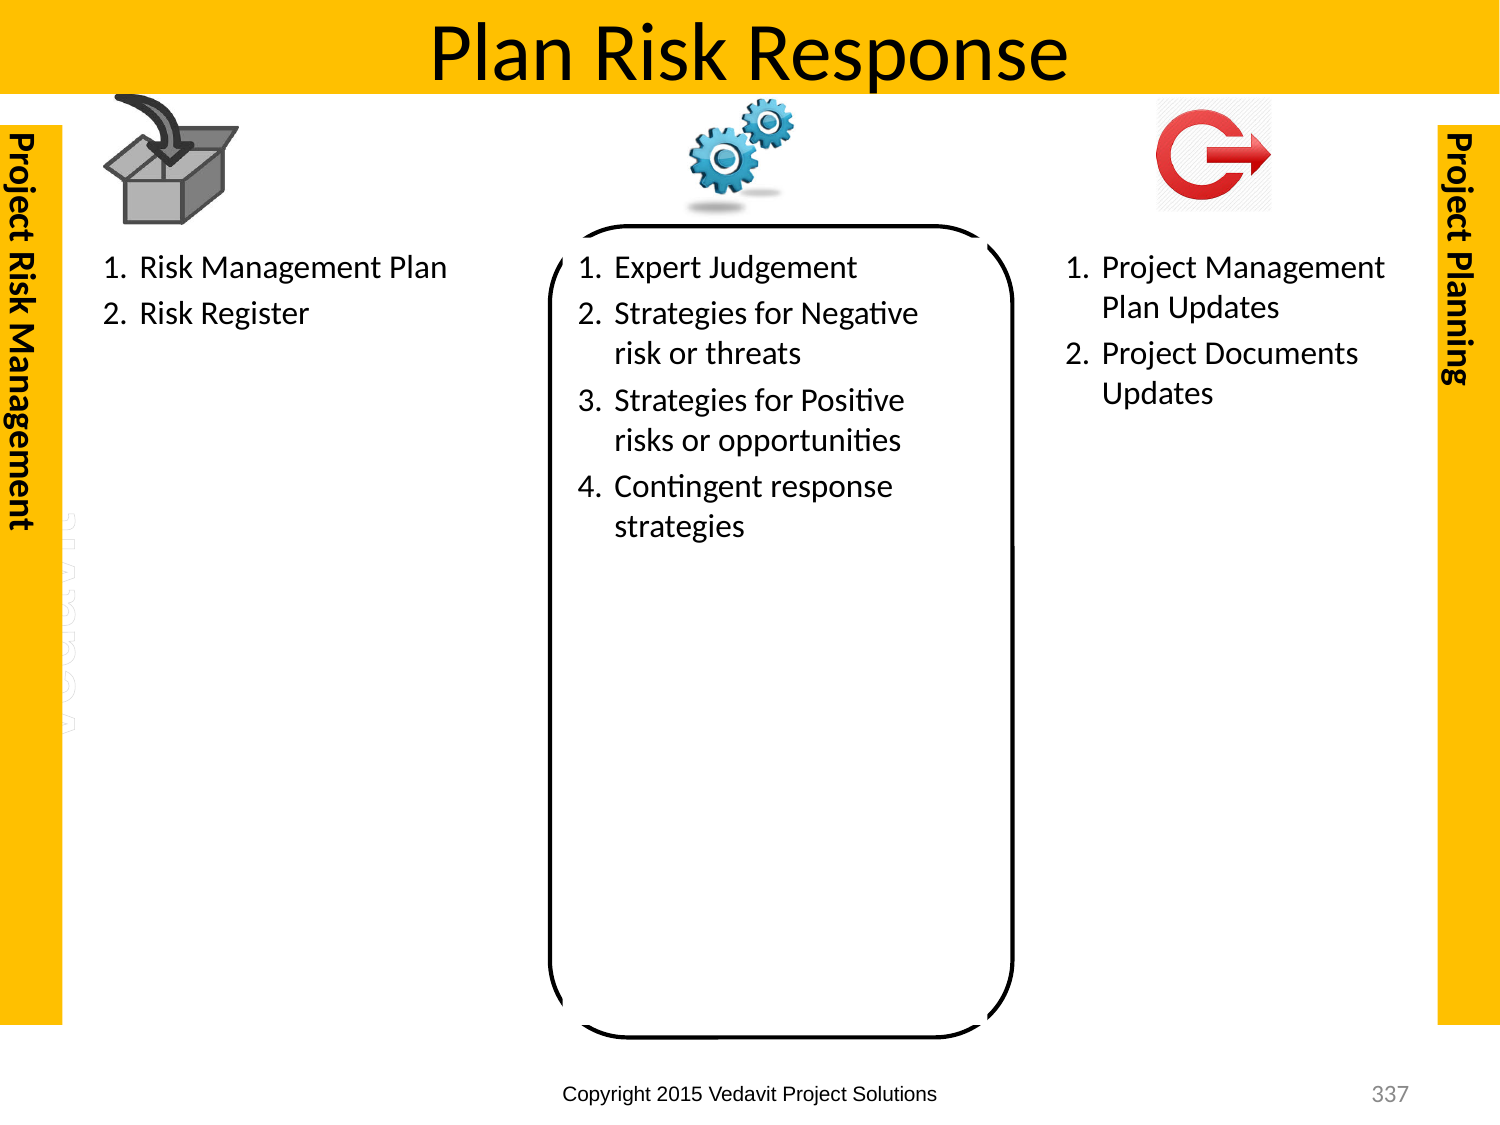

# Plan Risk Response
Project Risk Management
Project Planning
Risk Management Plan
Risk Register
Expert Judgement
Strategies for Negative risk or threats
Strategies for Positive risks or opportunities
Contingent response strategies
Project Management Plan Updates
Project Documents Updates
337